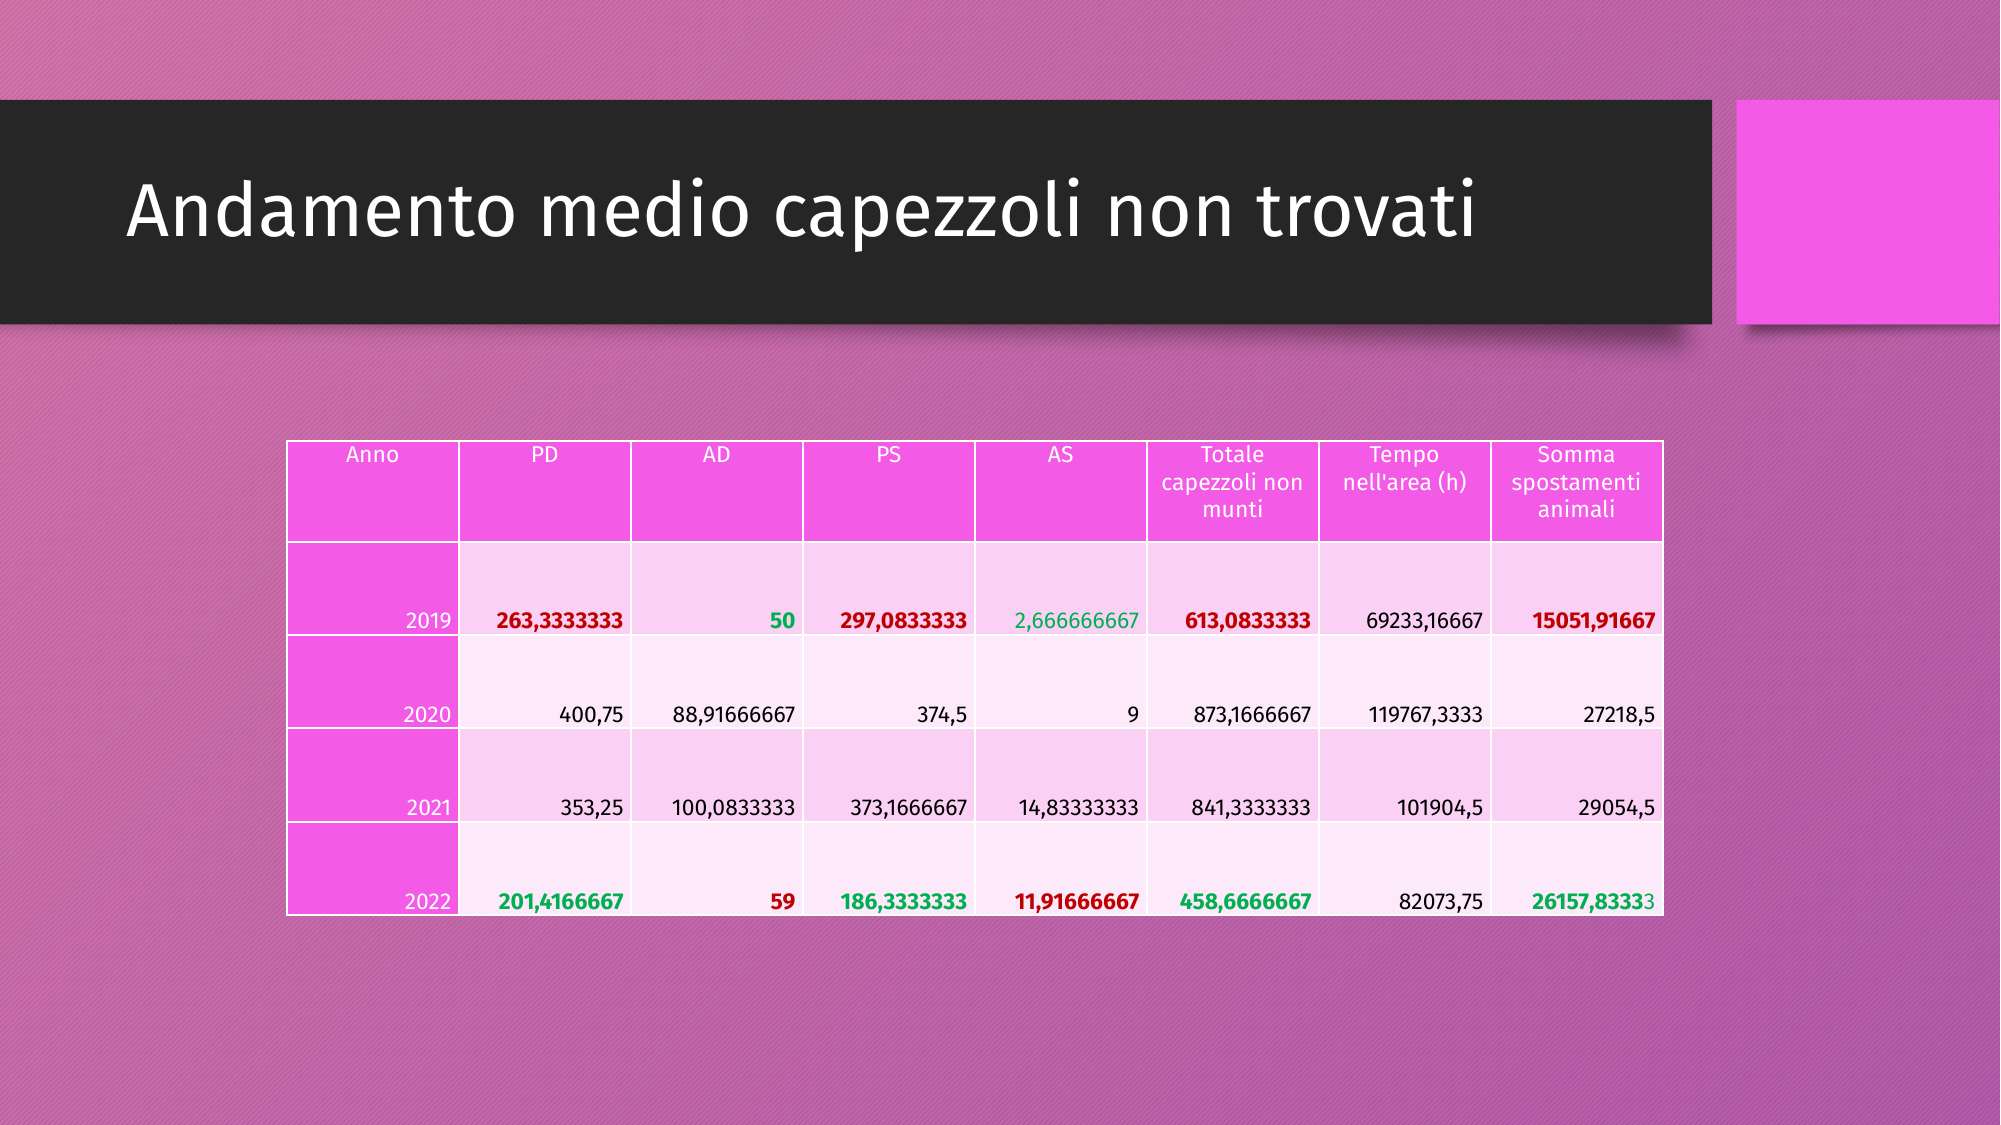

# Andamento medio capezzoli non trovati
| Anno | PD | AD | PS | AS | Totale capezzoli non munti | Tempo nell'area (h) | Somma spostamenti animali |
| --- | --- | --- | --- | --- | --- | --- | --- |
| 2019 | 263,3333333 | 50 | 297,0833333 | 2,666666667 | 613,0833333 | 69233,16667 | 15051,91667 |
| 2020 | 400,75 | 88,91666667 | 374,5 | 9 | 873,1666667 | 119767,3333 | 27218,5 |
| 2021 | 353,25 | 100,0833333 | 373,1666667 | 14,83333333 | 841,3333333 | 101904,5 | 29054,5 |
| 2022 | 201,4166667 | 59 | 186,3333333 | 11,91666667 | 458,6666667 | 82073,75 | 26157,83333 |